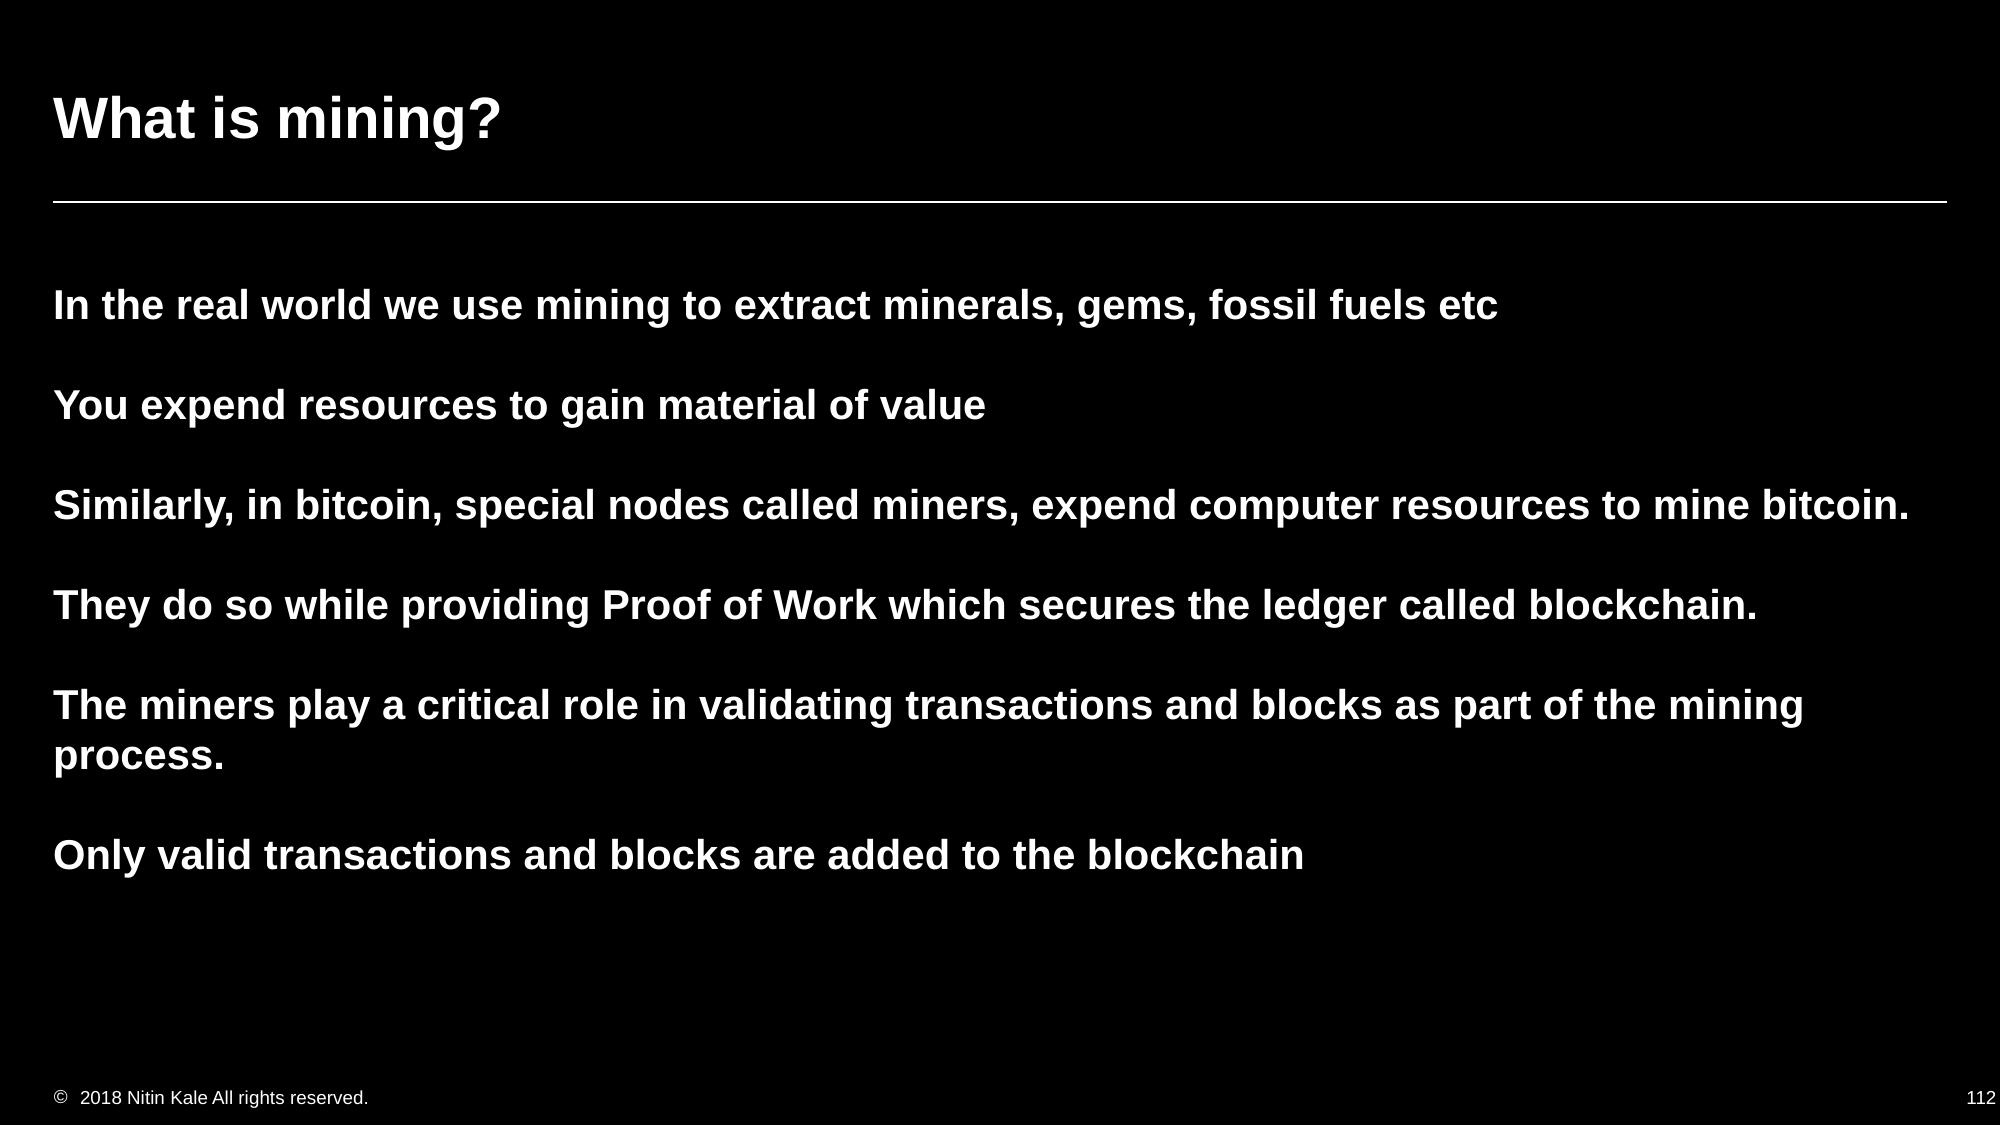

# What is mining?
In the real world we use mining to extract minerals, gems, fossil fuels etc
You expend resources to gain material of value
Similarly, in bitcoin, special nodes called miners, expend computer resources to mine bitcoin.
They do so while providing Proof of Work which secures the ledger called blockchain.
The miners play a critical role in validating transactions and blocks as part of the mining process.
Only valid transactions and blocks are added to the blockchain